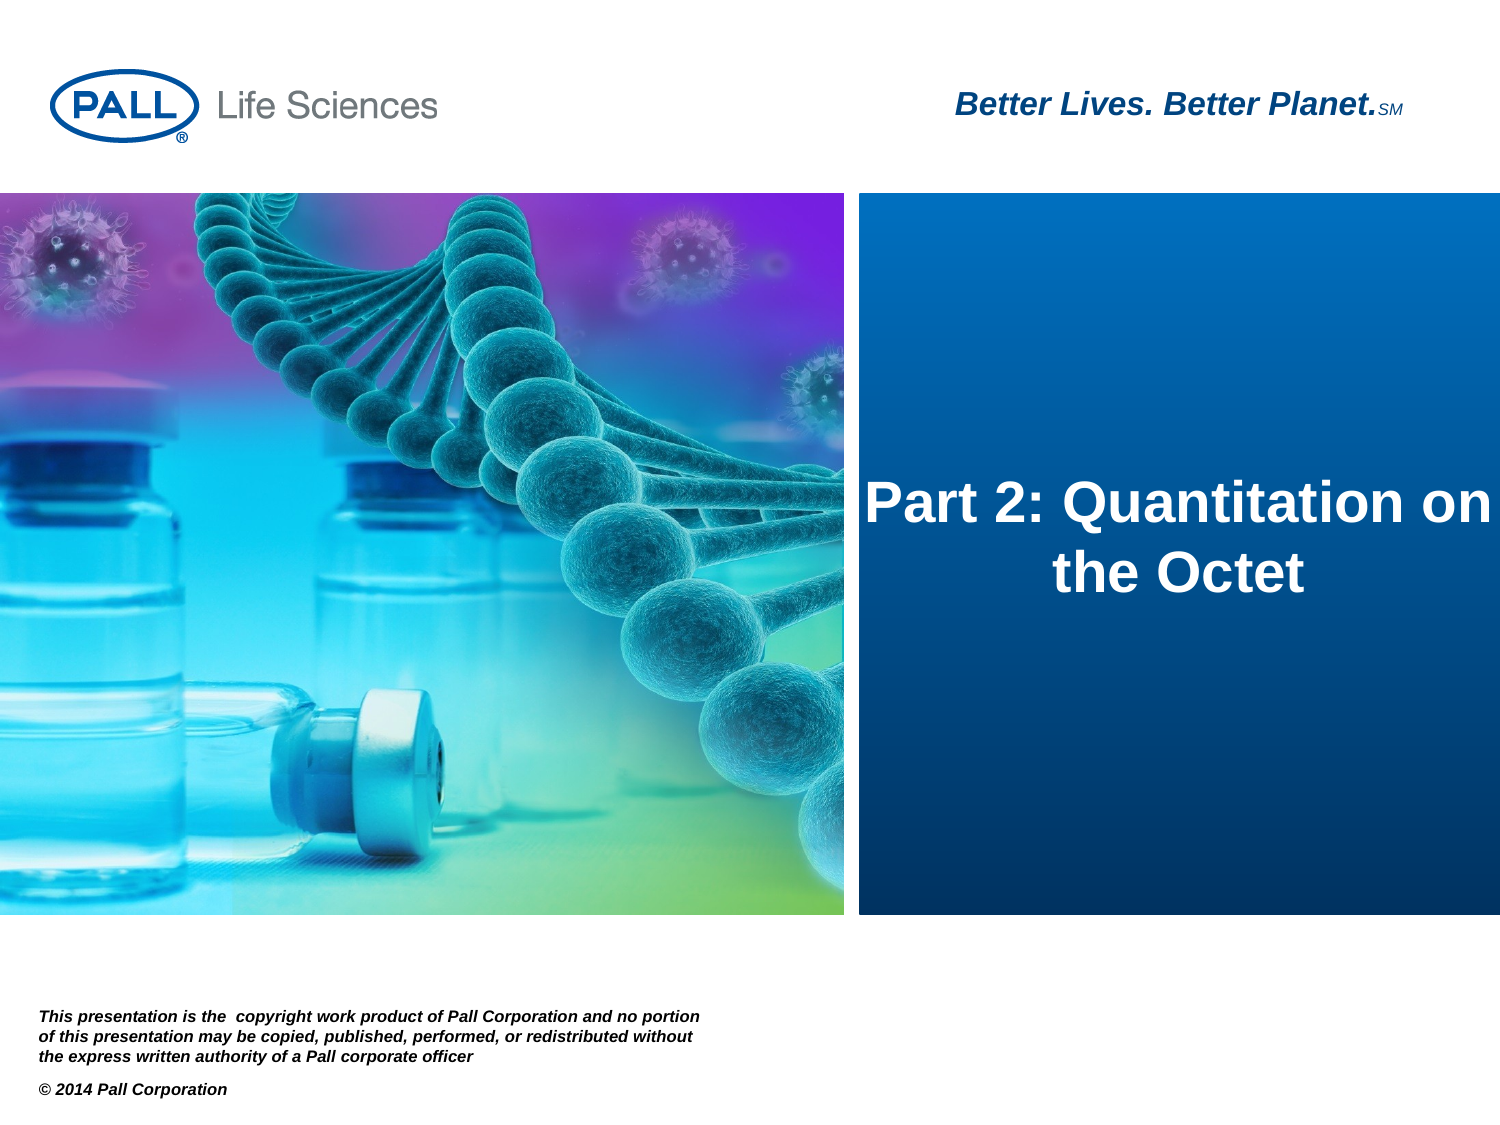

# Part 2: Quantitation on the Octet